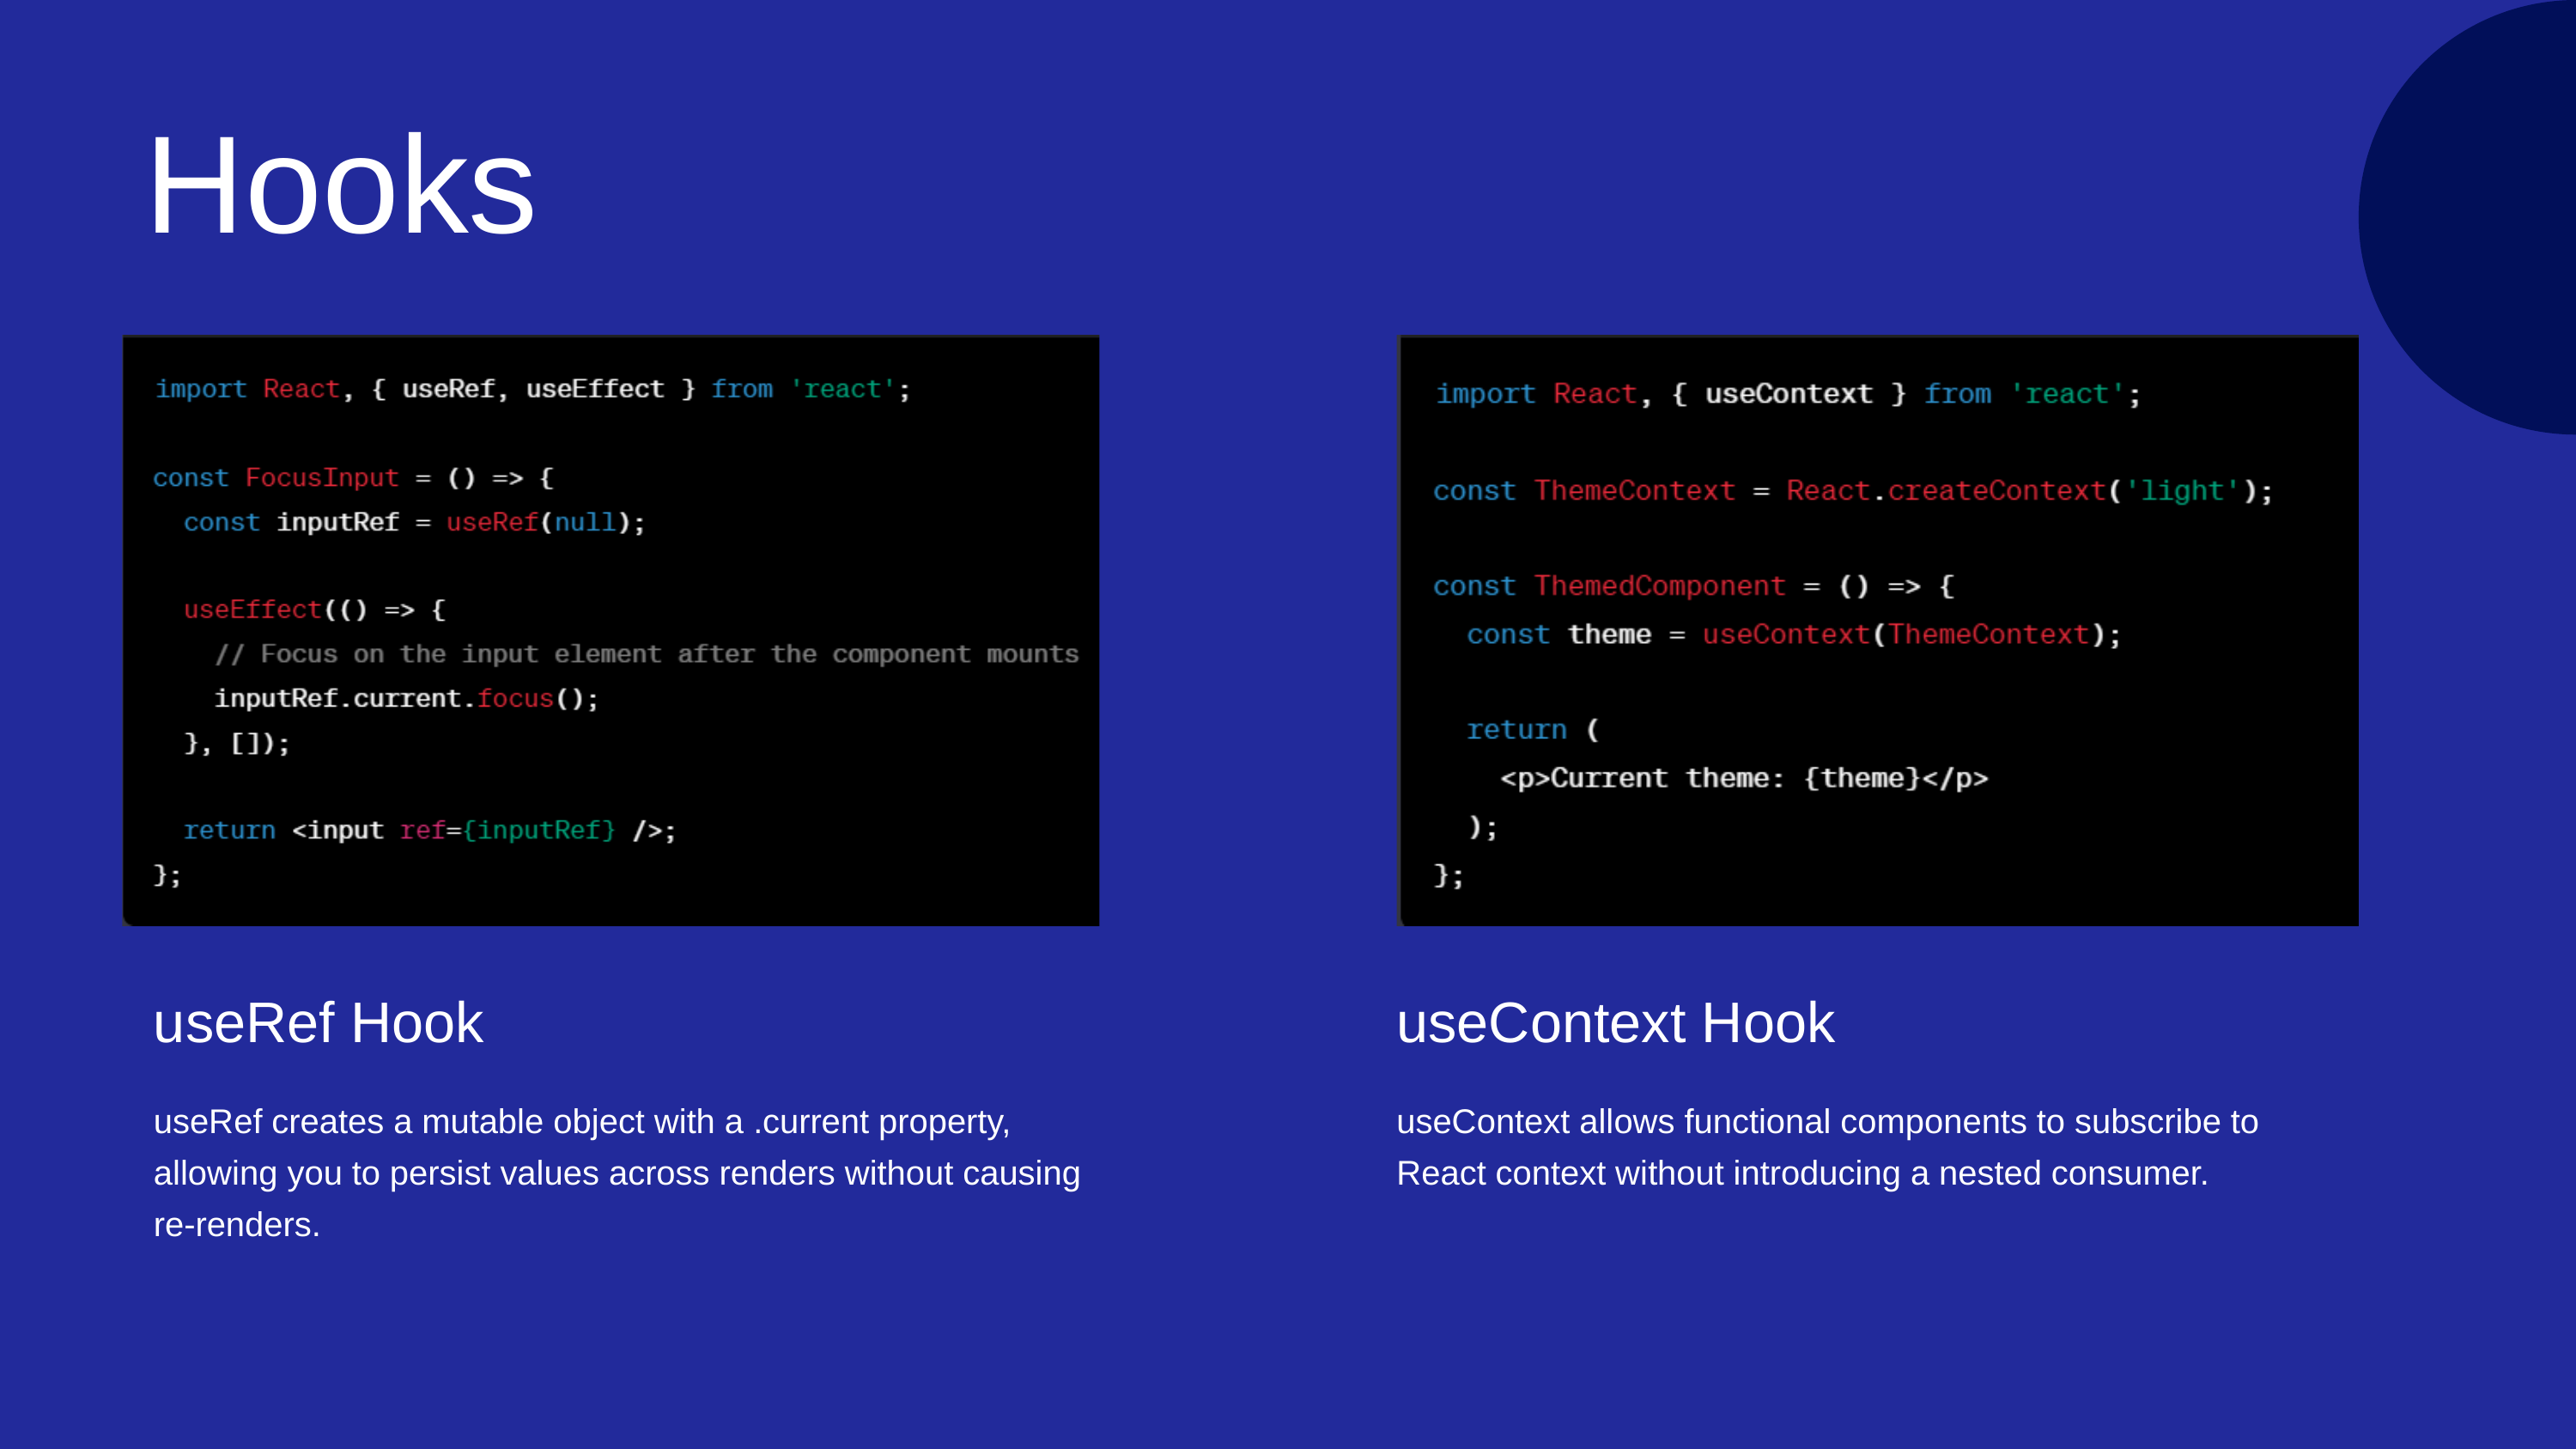

Hooks

useRef Hook
useContext Hook
useRef creates a mutable object with a .current property, allowing you to persist values across renders without causing re-renders.
useContext allows functional components to subscribe to React context without introducing a nested consumer.